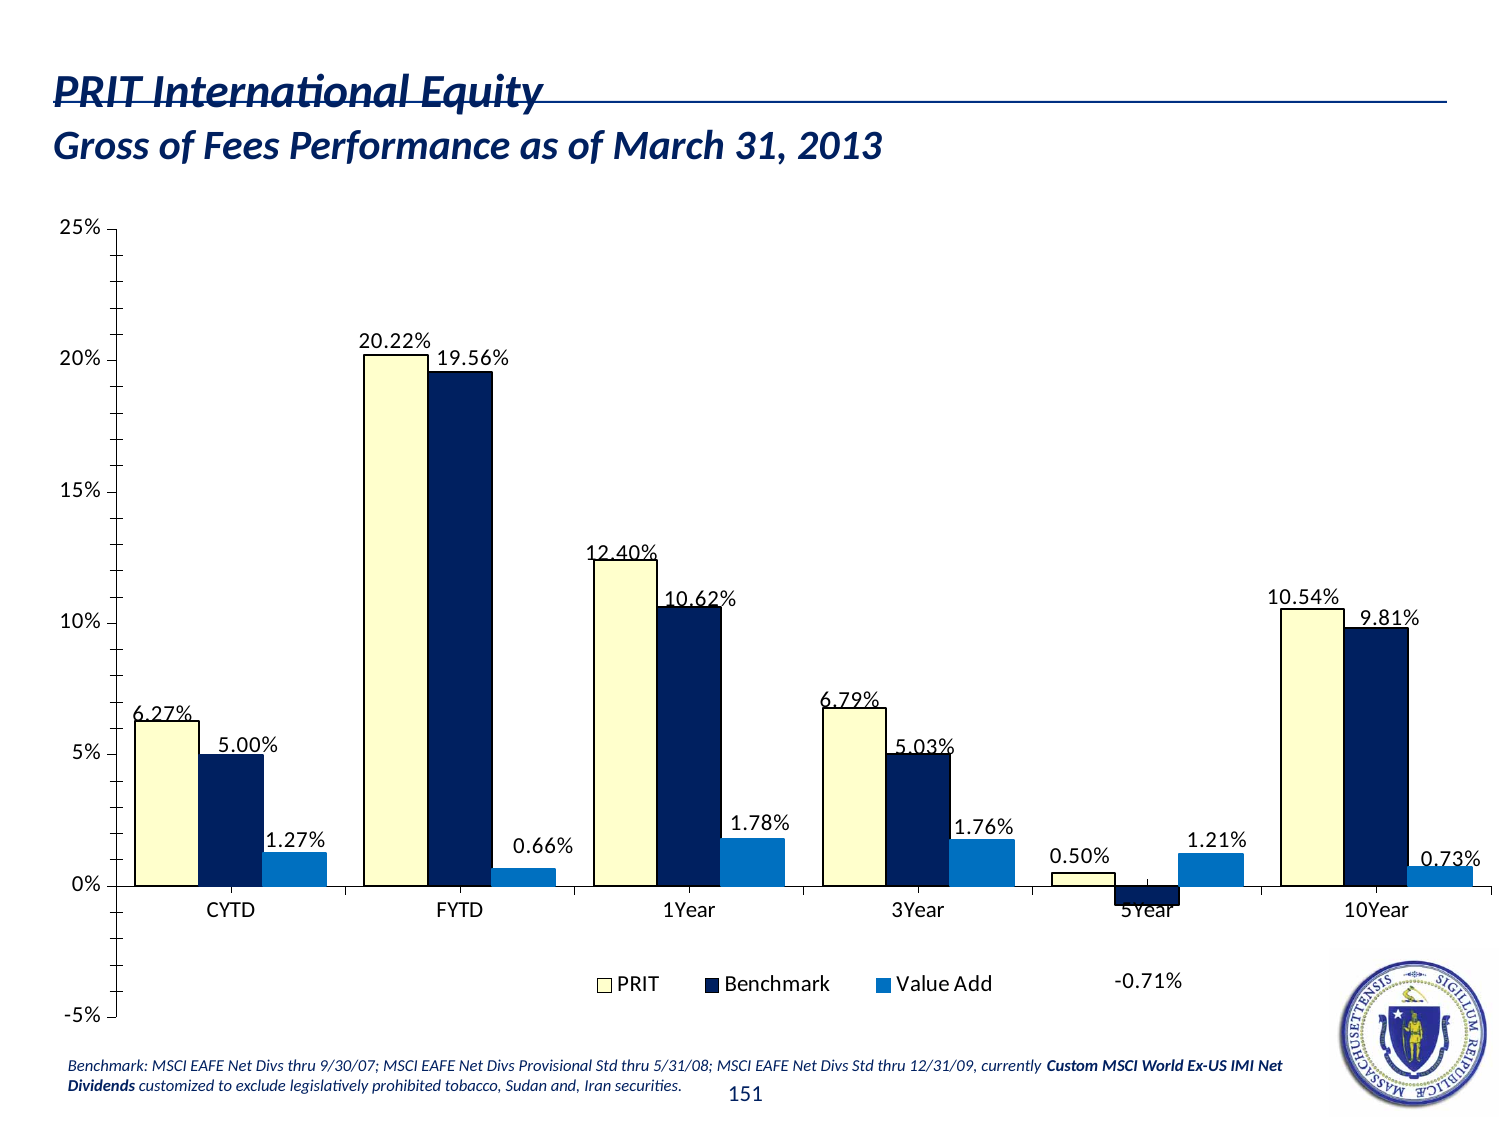

# PRIT International Equity Gross of Fees Performance as of March 31, 2013

### Chart

| Category | PRIT | Benchmark | Value Add |
|---|---|---|---|
| CYTD | 0.0627 | 0.05 | 0.012700000000000003 |
| FYTD | 0.2022 | 0.1956 | 0.006599999999999995 |
| 1Year | 0.124 | 0.1062 | 0.017799999999999996 |
| 3Year | 0.0679 | 0.0503 | 0.017600000000000005 |
| 5Year | 0.005 | -0.0071 | 0.0121 |
| 10Year | 0.1054 | 0.0981 | 0.007299999999999987 |
Benchmark: MSCI EAFE Net Divs thru 9/30/07; MSCI EAFE Net Divs Provisional Std thru 5/31/08; MSCI EAFE Net Divs Std thru 12/31/09, currently Custom MSCI World Ex-US IMI Net Dividends customized to exclude legislatively prohibited tobacco, Sudan and, Iran securities.